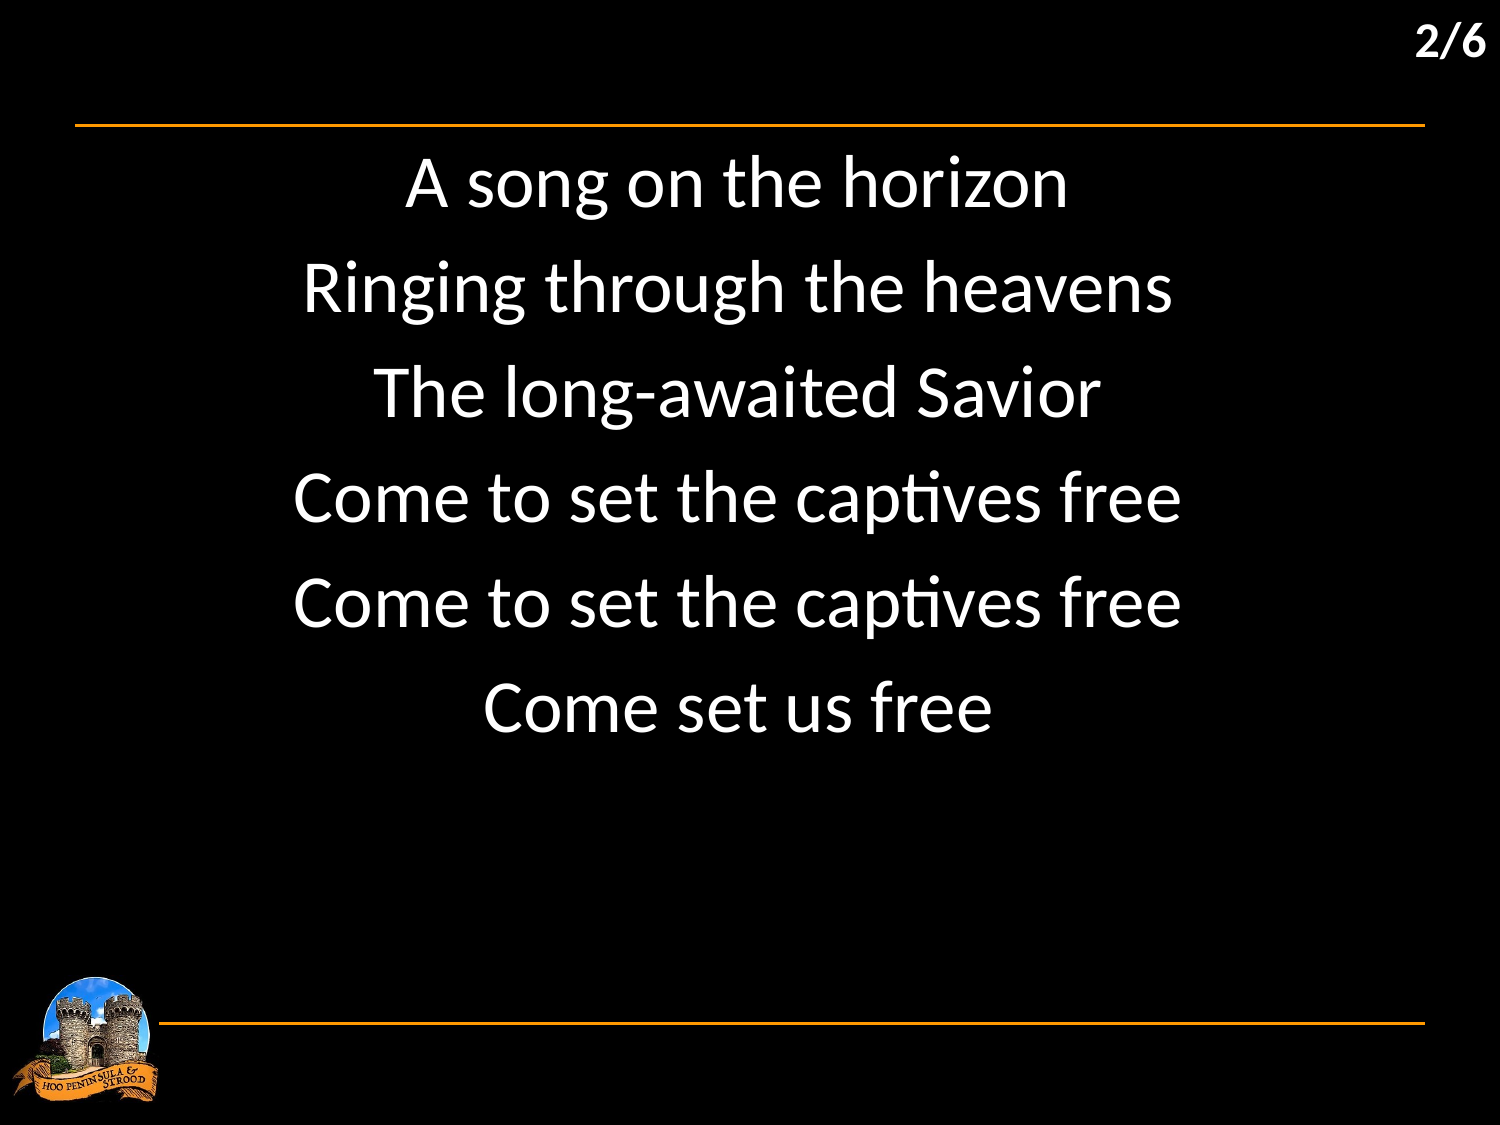

2/6
A song on the horizon
Ringing through the heavens
The long-awaited Savior
Come to set the captives free
Come to set the captives free
Come set us free